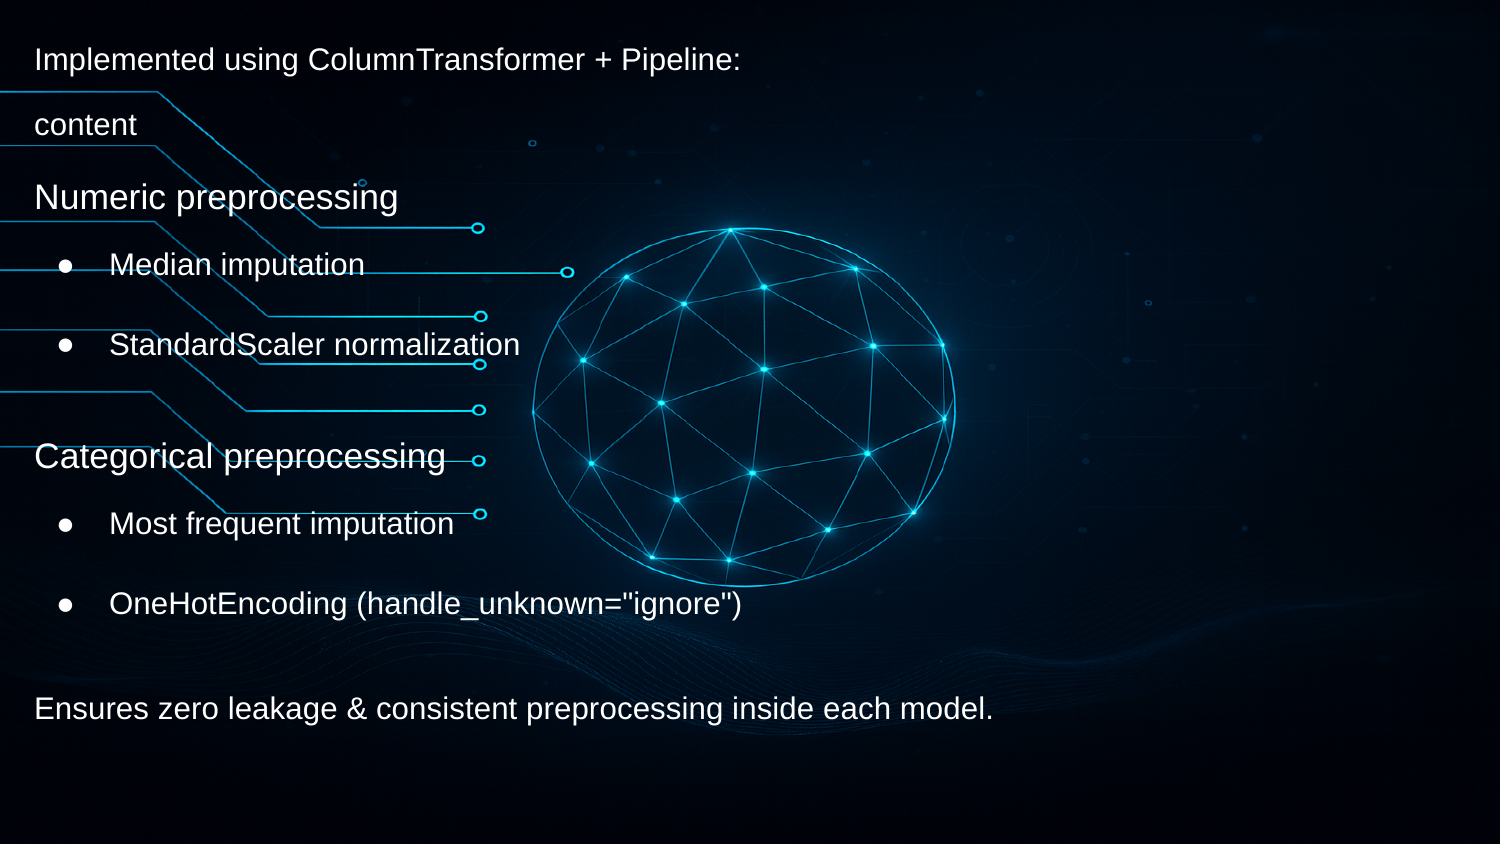

Implemented using ColumnTransformer + Pipeline:
content
Numeric preprocessing
Median imputation
StandardScaler normalization
Categorical preprocessing
Most frequent imputation
OneHotEncoding (handle_unknown="ignore")
Ensures zero leakage & consistent preprocessing inside each model.

#